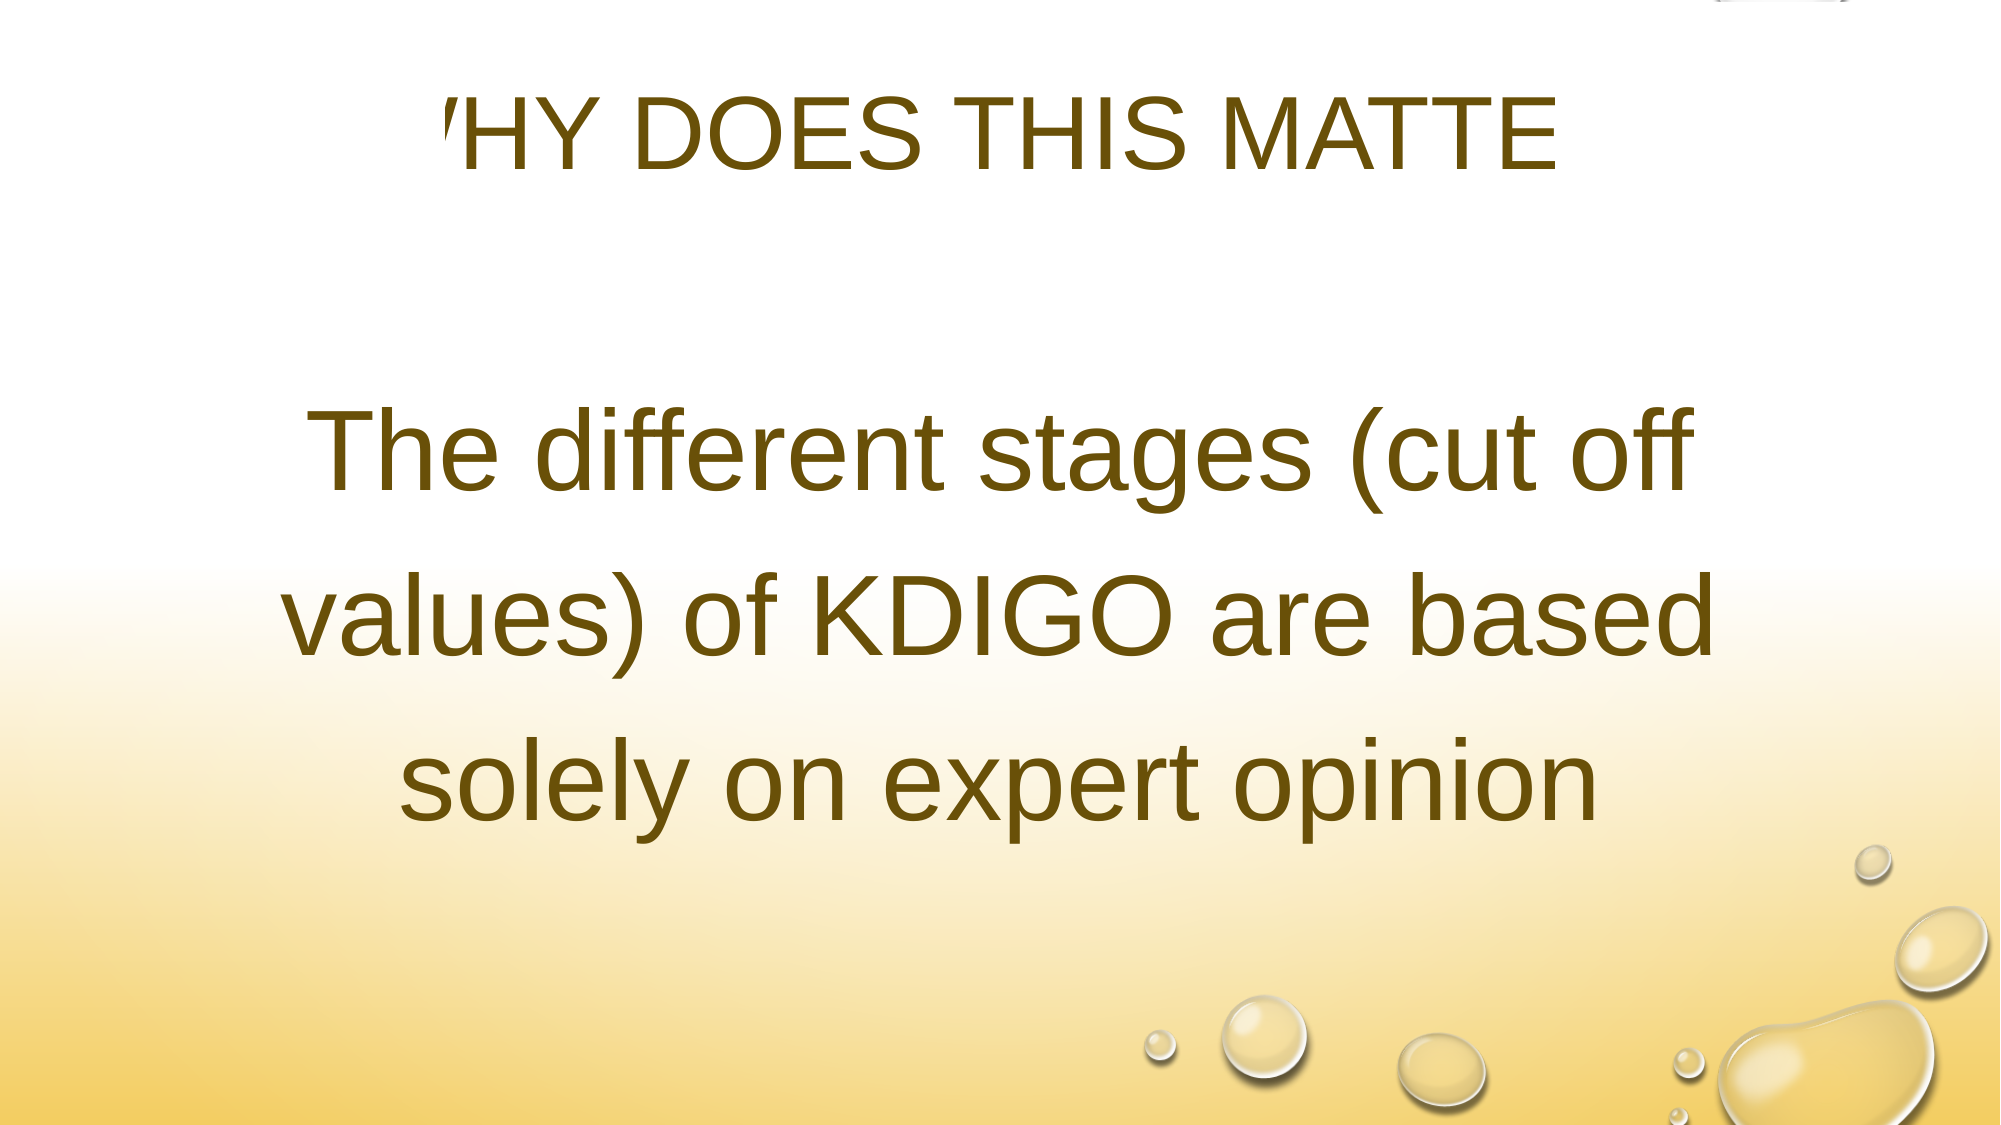

# Why does this matter
The different stages (cut off values) of KDIGO are based solely on expert opinion